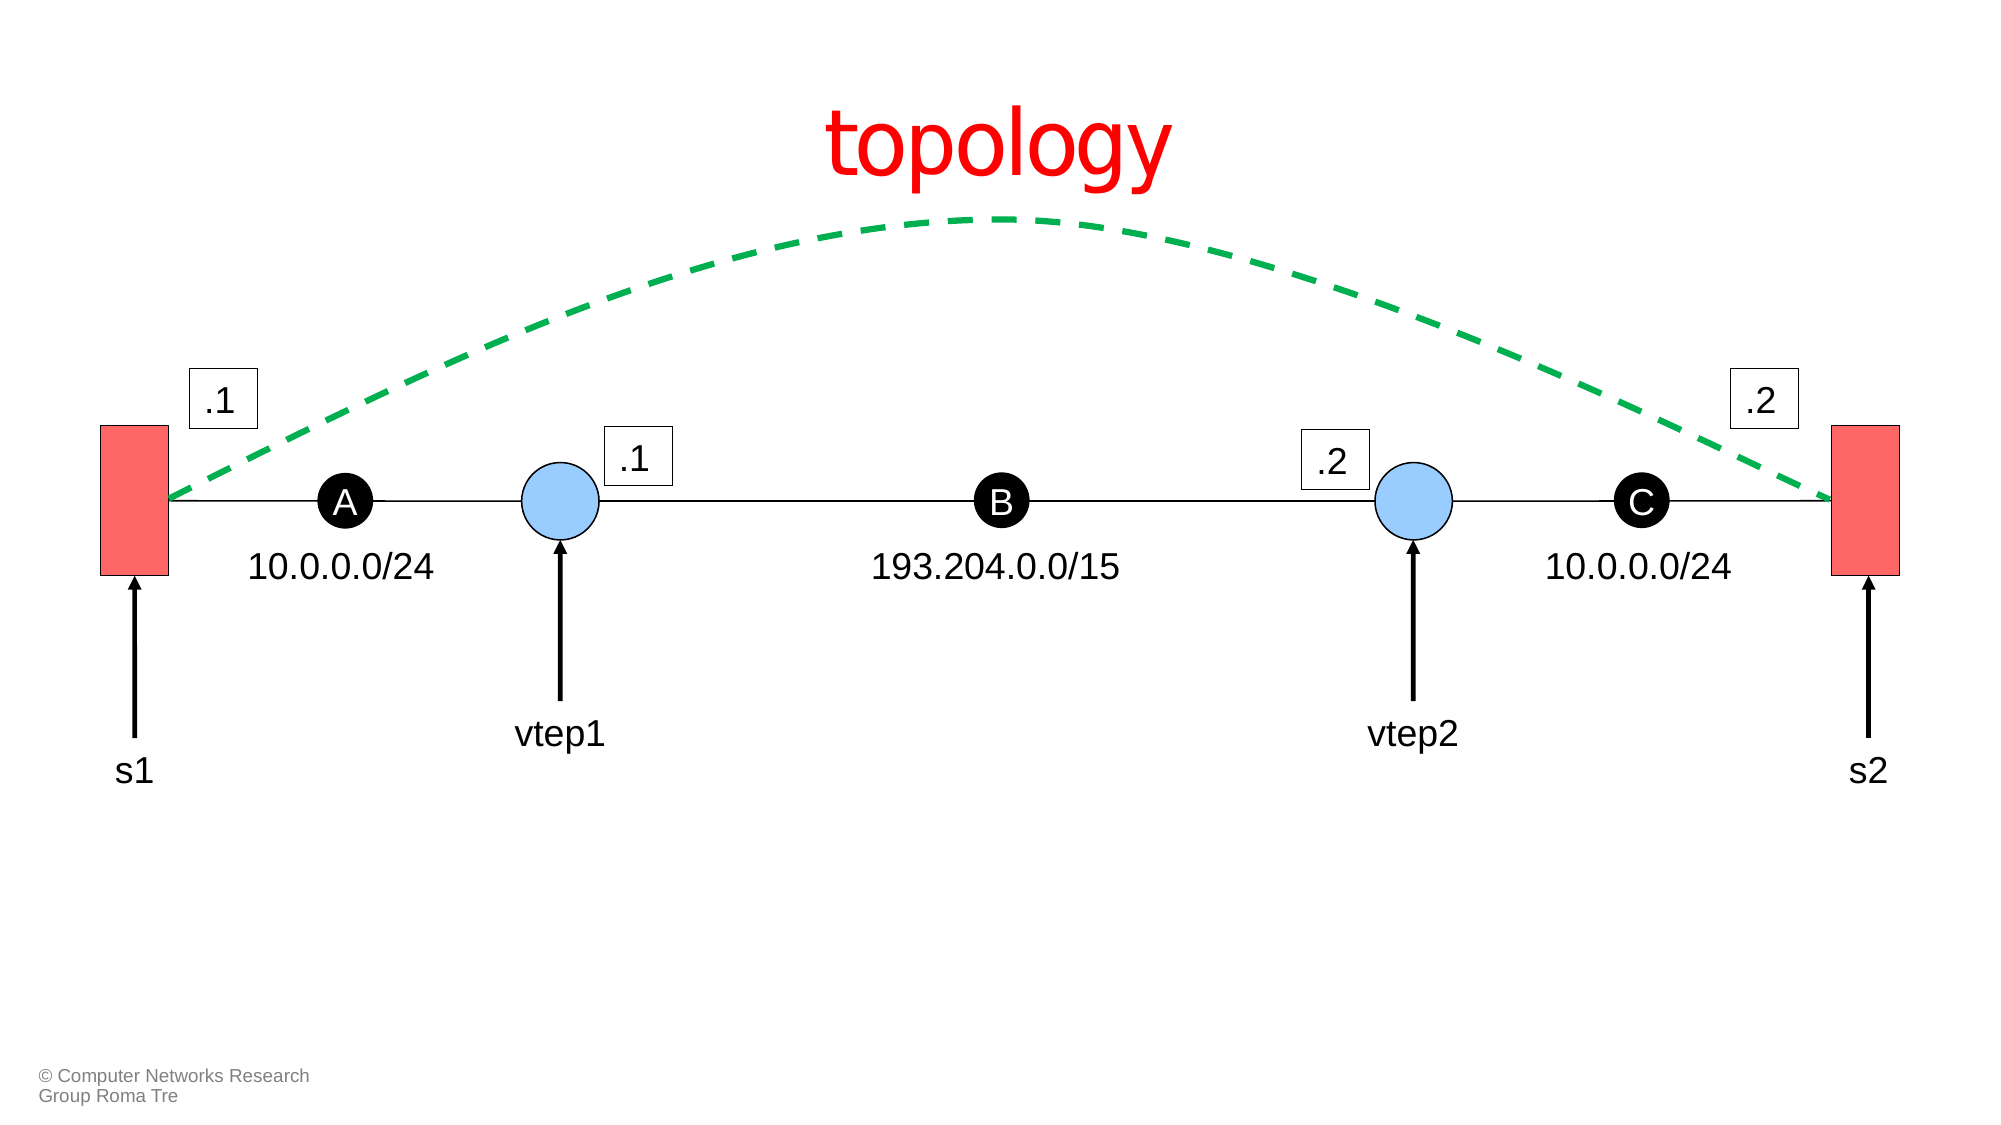

# topology

.1
.2

.1
.2

B
C
A
10.0.0.0/24
10.0.0.0/24
193.204.0.0/15
vtep1
vtep2
s1
s2